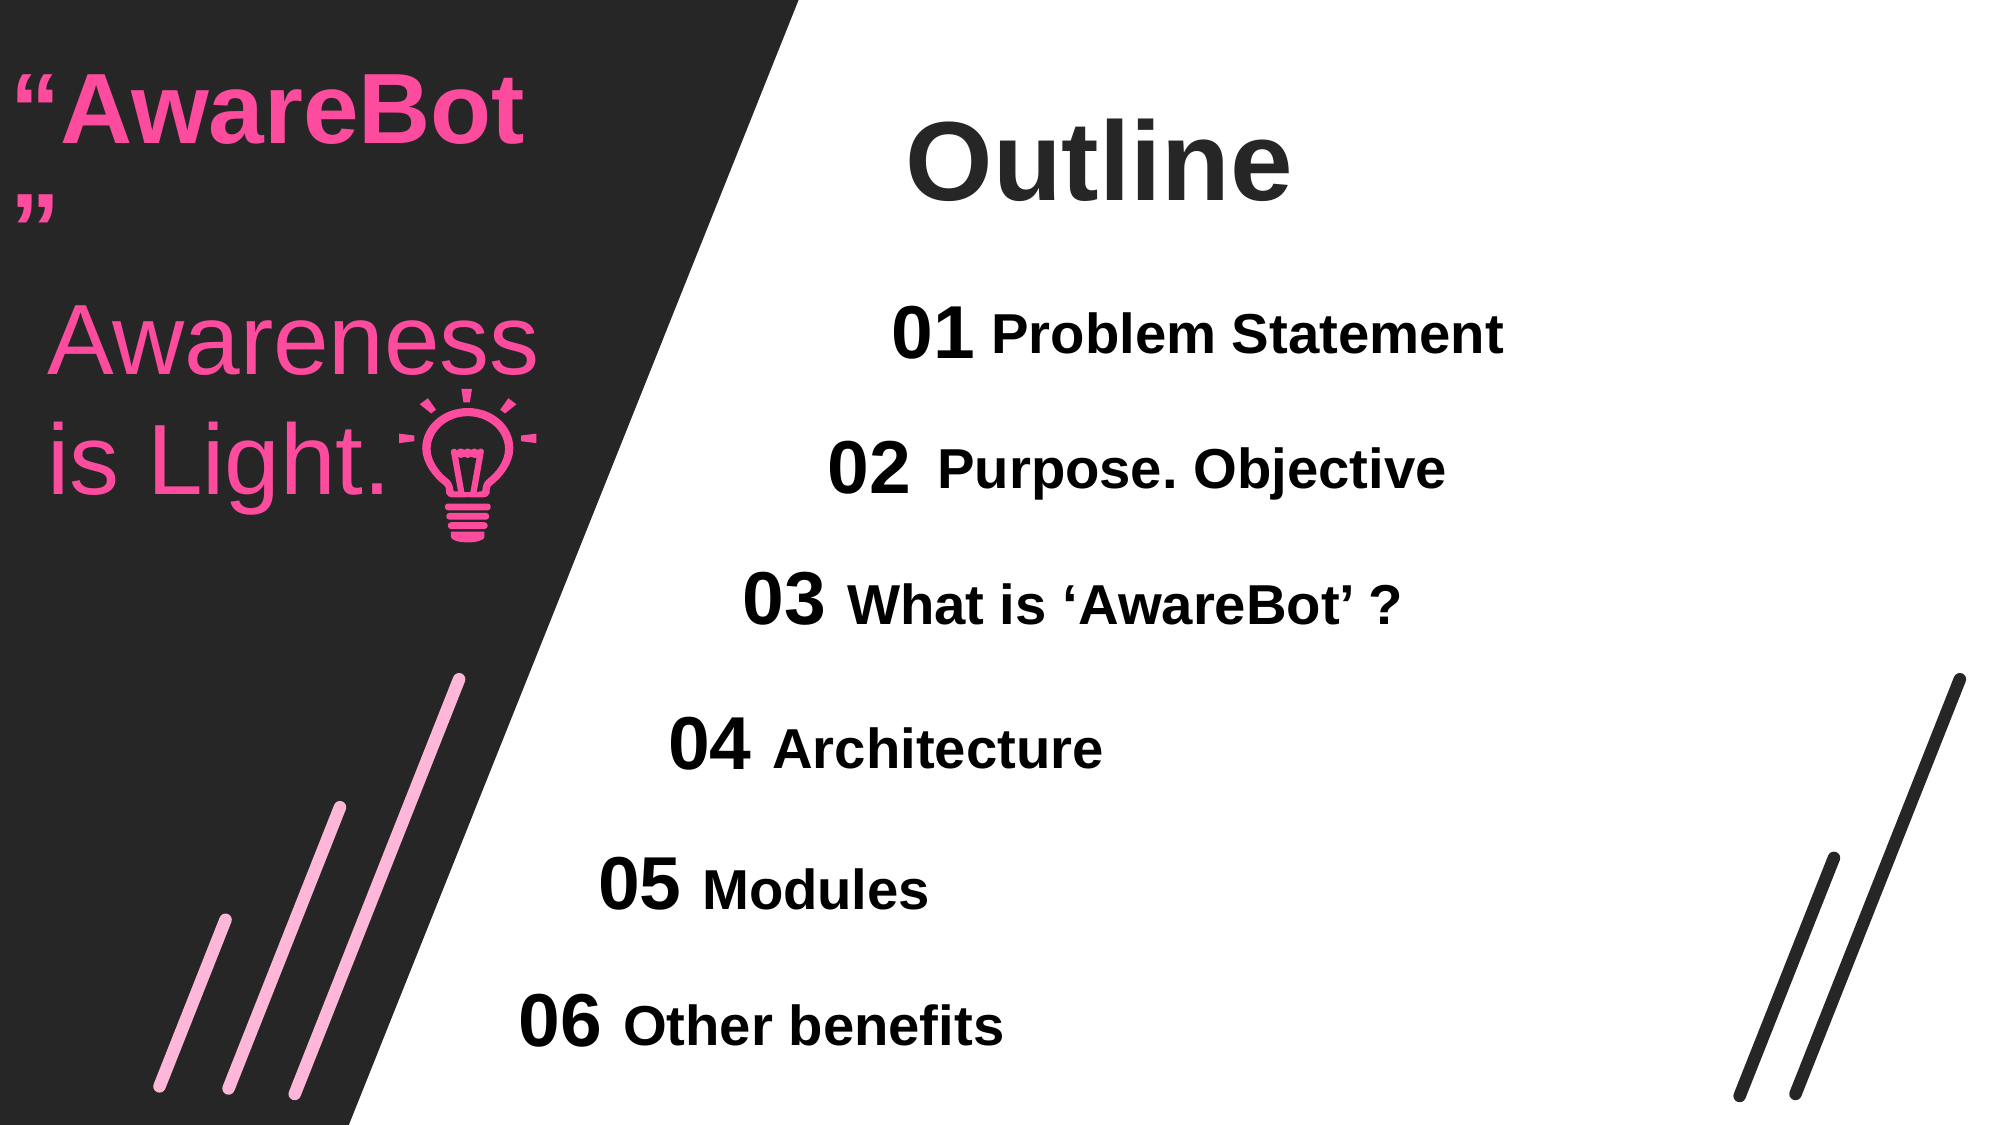

Outline
“AwareBot”
Awareness
is Light.
01
Problem Statement

02
Purpose. Objective
03
What is ‘AwareBot’ ?
04
Architecture
05
Modules
06
Other benefits